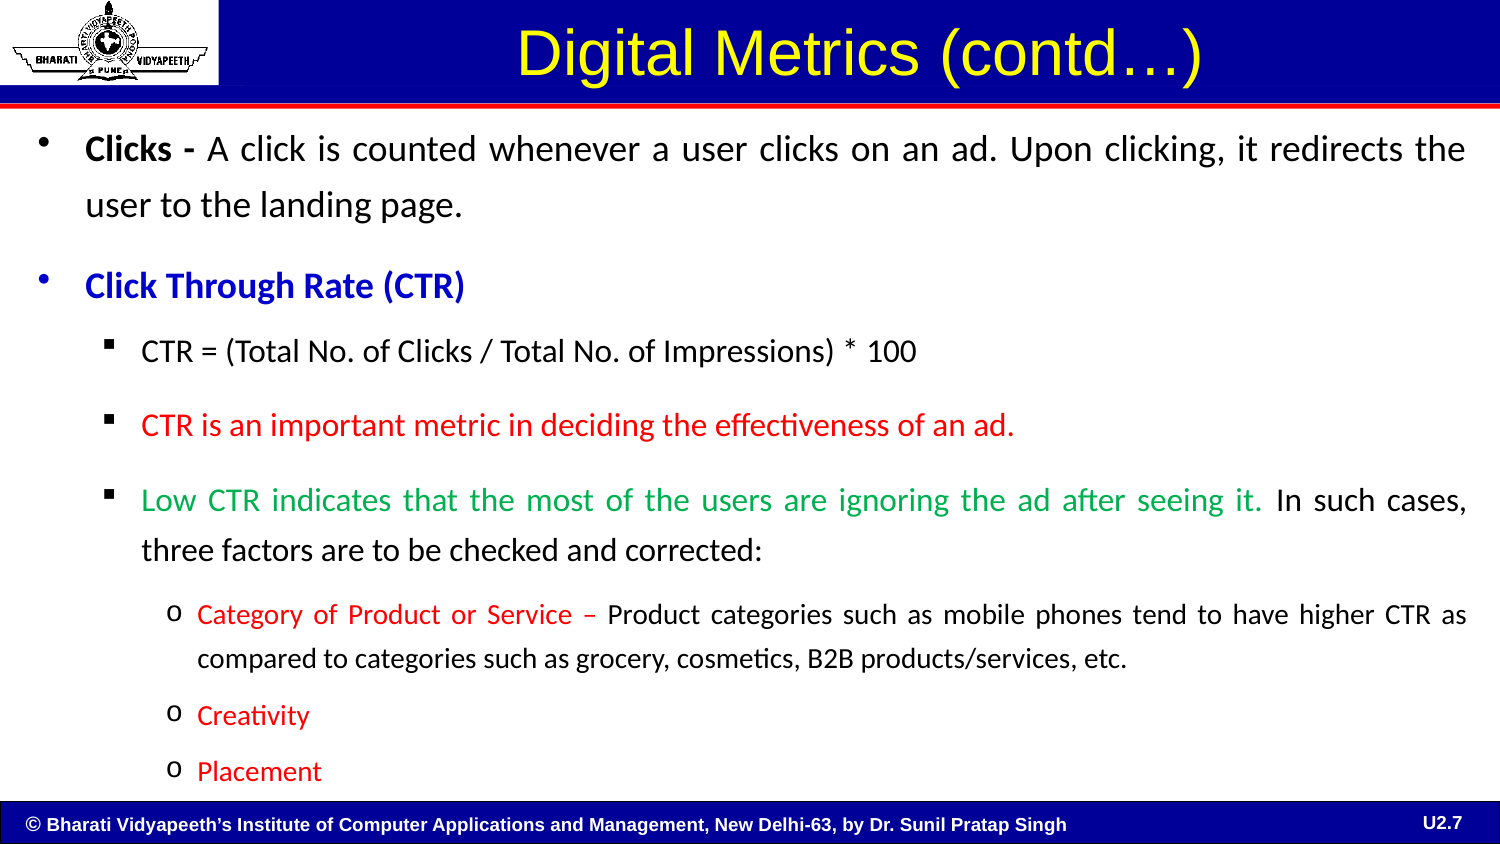

# Digital Metrics (contd…)
Clicks - A click is counted whenever a user clicks on an ad. Upon clicking, it redirects the user to the landing page.
Click Through Rate (CTR)
CTR = (Total No. of Clicks / Total No. of Impressions) * 100
CTR is an important metric in deciding the effectiveness of an ad.
Low CTR indicates that the most of the users are ignoring the ad after seeing it. In such cases, three factors are to be checked and corrected:
Category of Product or Service – Product categories such as mobile phones tend to have higher CTR as compared to categories such as grocery, cosmetics, B2B products/services, etc.
Creativity
Placement